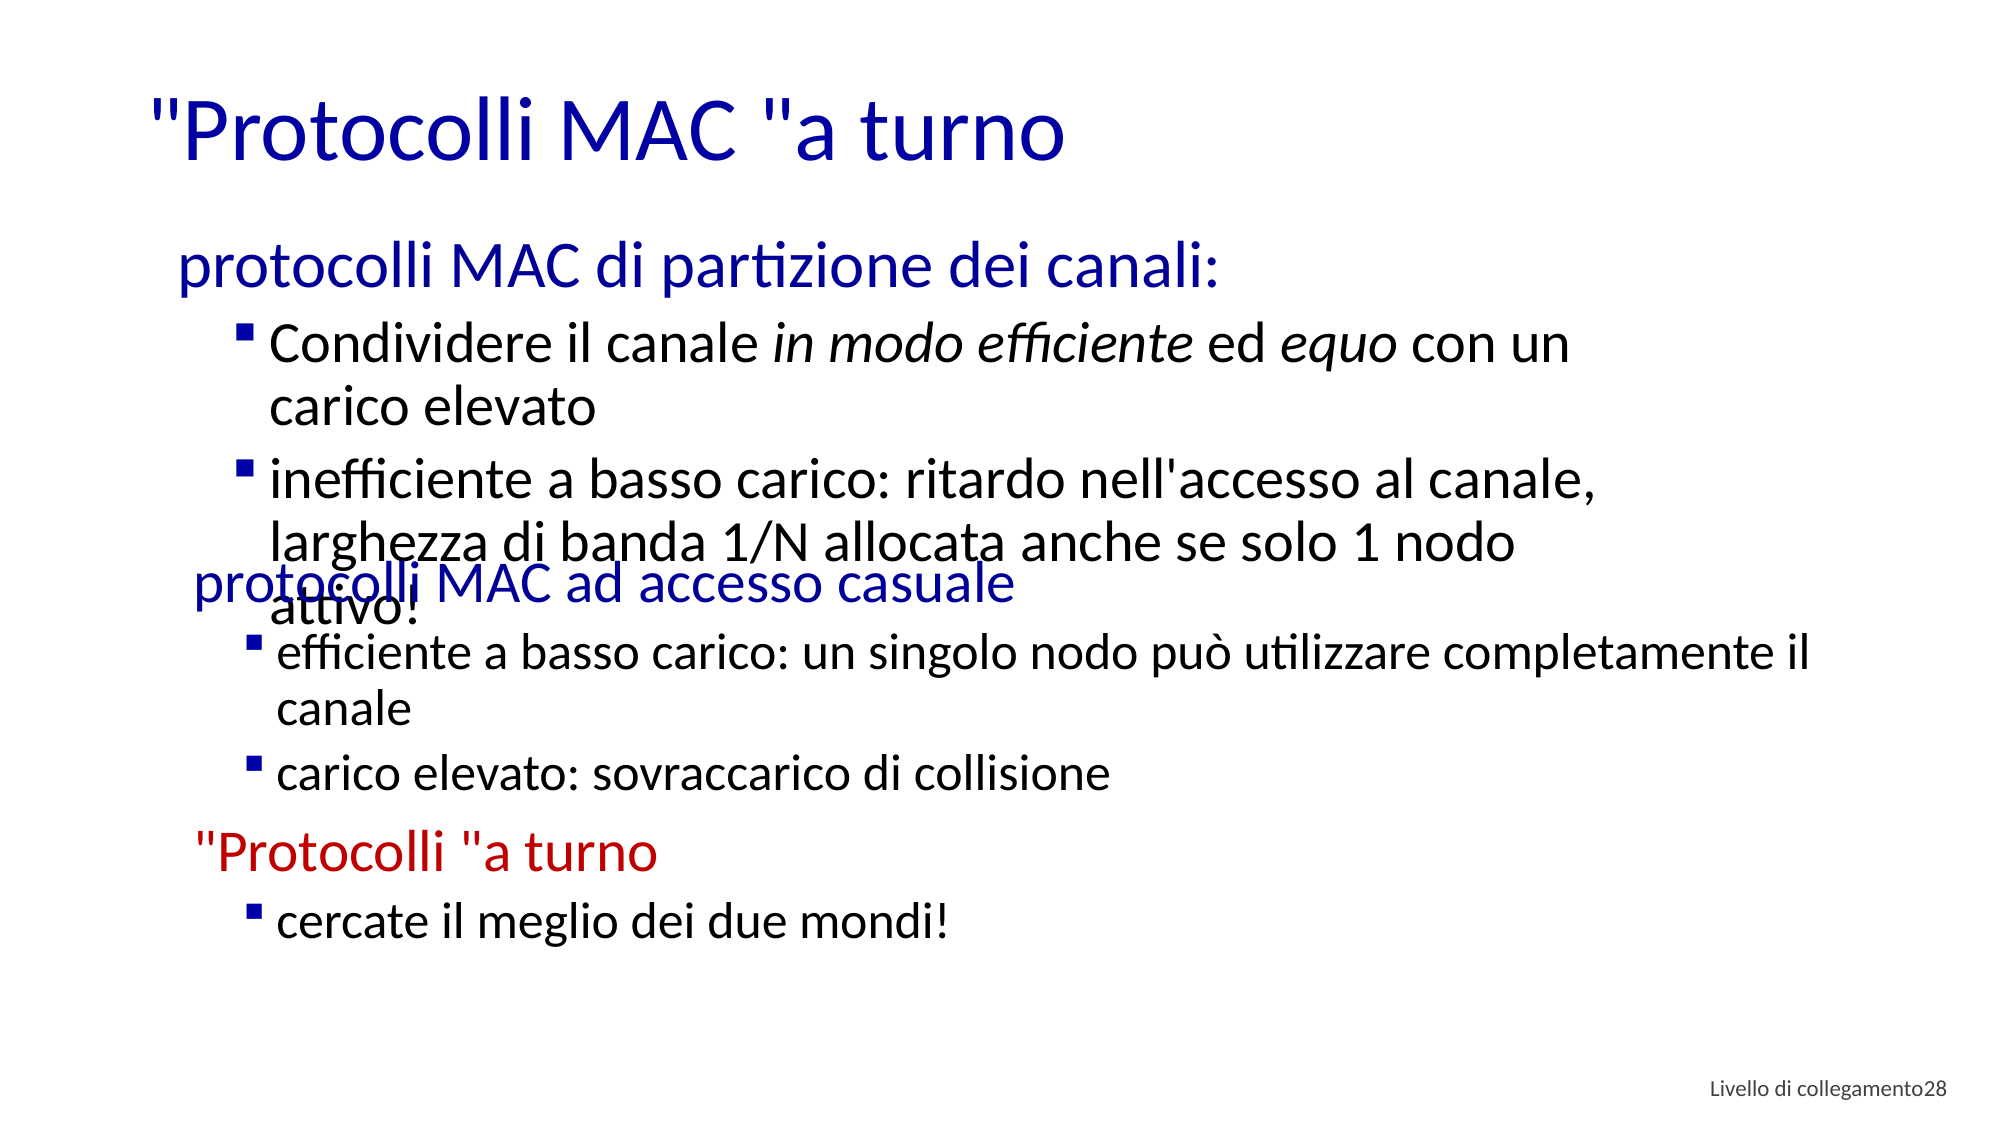

# "Protocolli MAC "a turno
protocolli MAC di partizione dei canali:
Condividere il canale in modo efficiente ed equo con un carico elevato
inefficiente a basso carico: ritardo nell'accesso al canale, larghezza di banda 1/N allocata anche se solo 1 nodo attivo!
protocolli MAC ad accesso casuale
efficiente a basso carico: un singolo nodo può utilizzare completamente il canale
carico elevato: sovraccarico di collisione
"Protocolli "a turno
cercate il meglio dei due mondi!
Livello di collegamento28